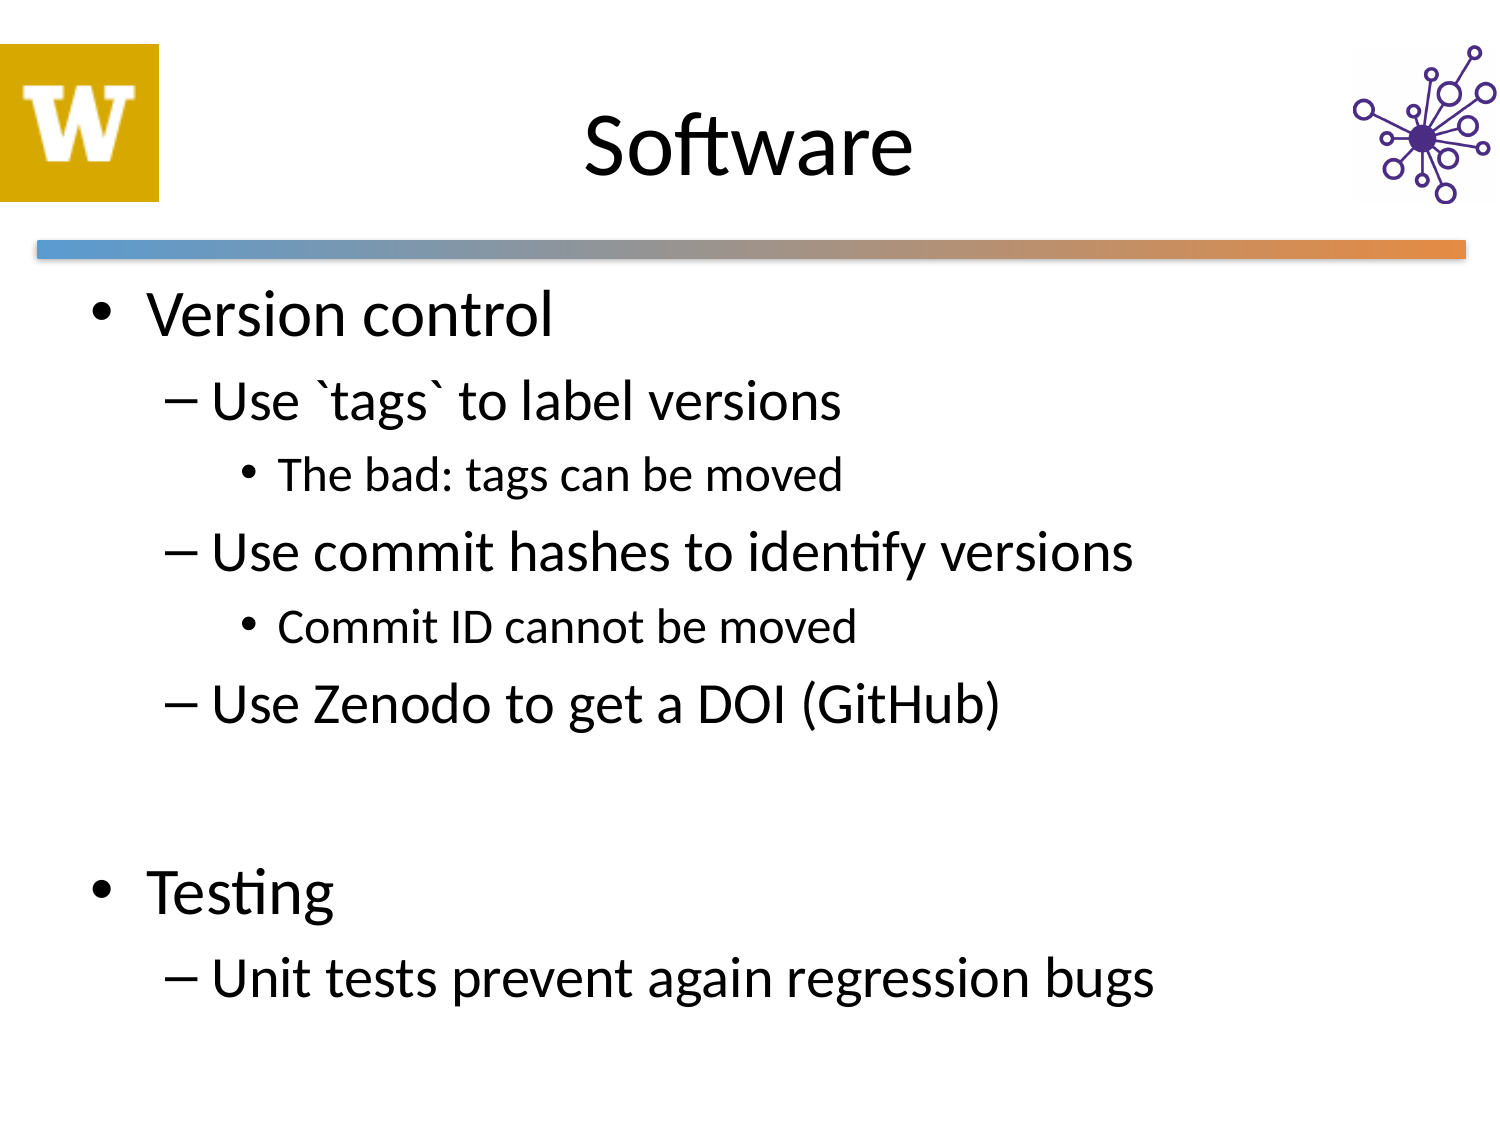

# Software
Version control
Use `tags` to label versions
The bad: tags can be moved
Use commit hashes to identify versions
Commit ID cannot be moved
Use Zenodo to get a DOI (GitHub)

Testing
Unit tests prevent again regression bugs